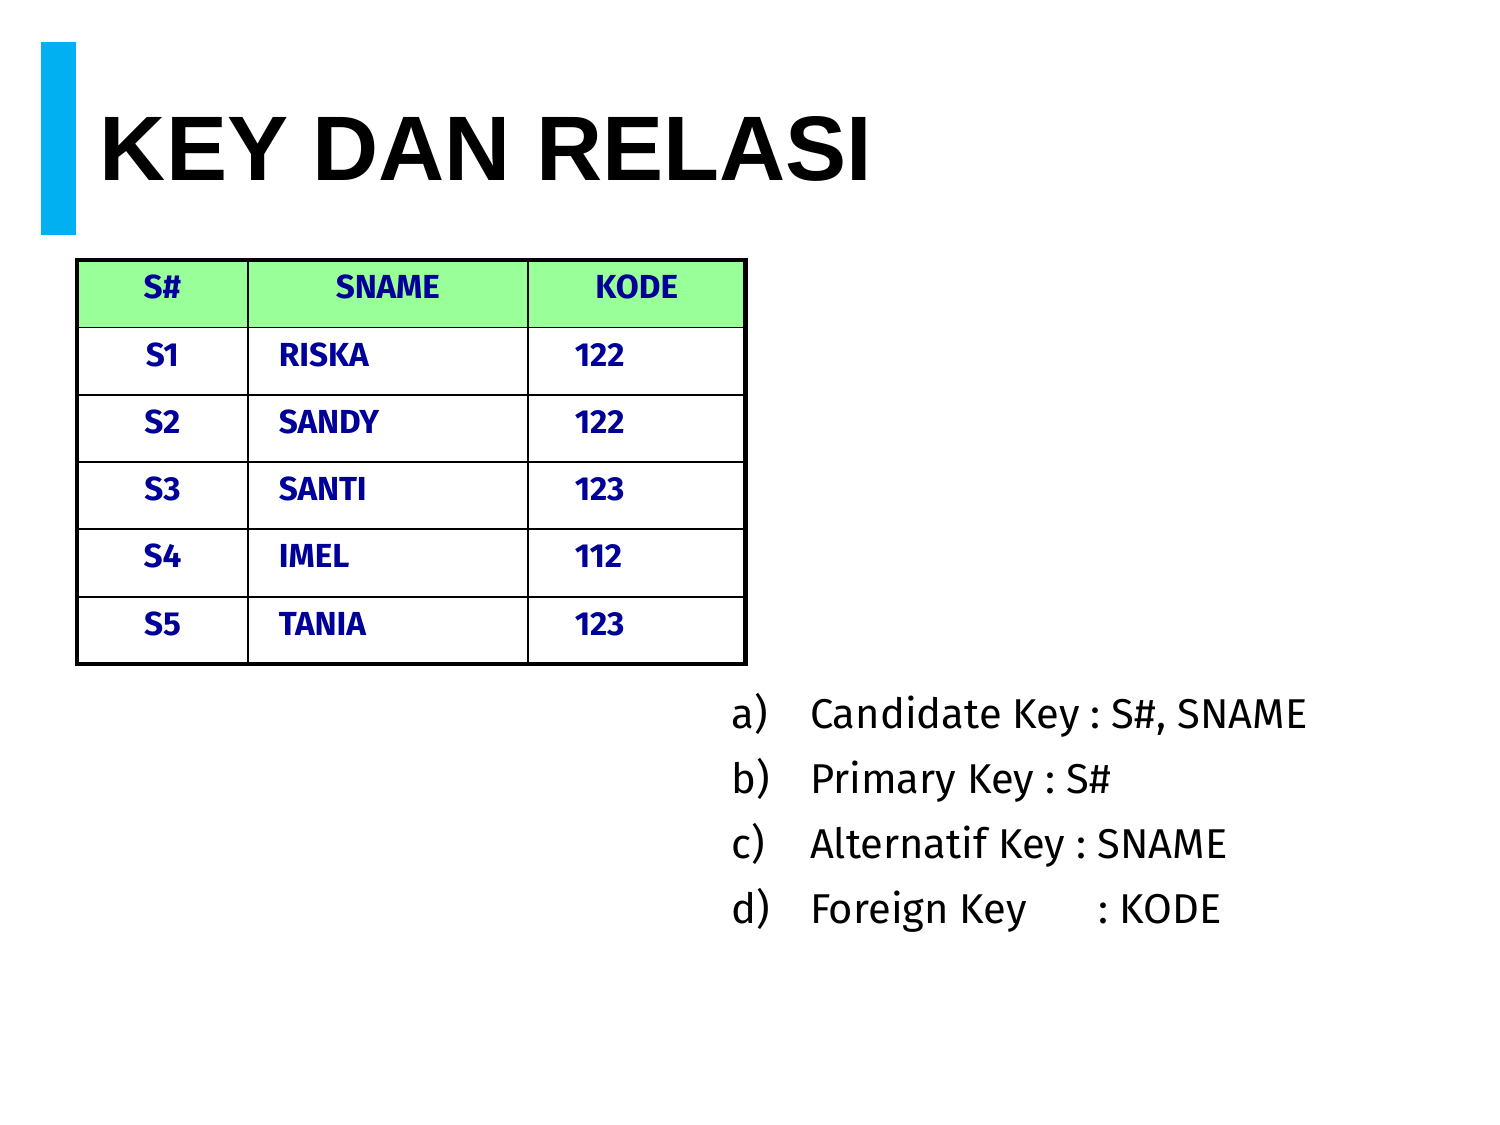

KEY DAN RELASI
| S# | SNAME | KODE |
| --- | --- | --- |
| S1 | RISKA | 122 |
| S2 | SANDY | 122 |
| S3 | SANTI | 123 |
| S4 | IMEL | 112 |
| S5 | TANIA | 123 |

  Candidate Key : S#, SNAME
  Primary Key : S#
  Alternatif Key : SNAME
  Foreign Key	 : KODE